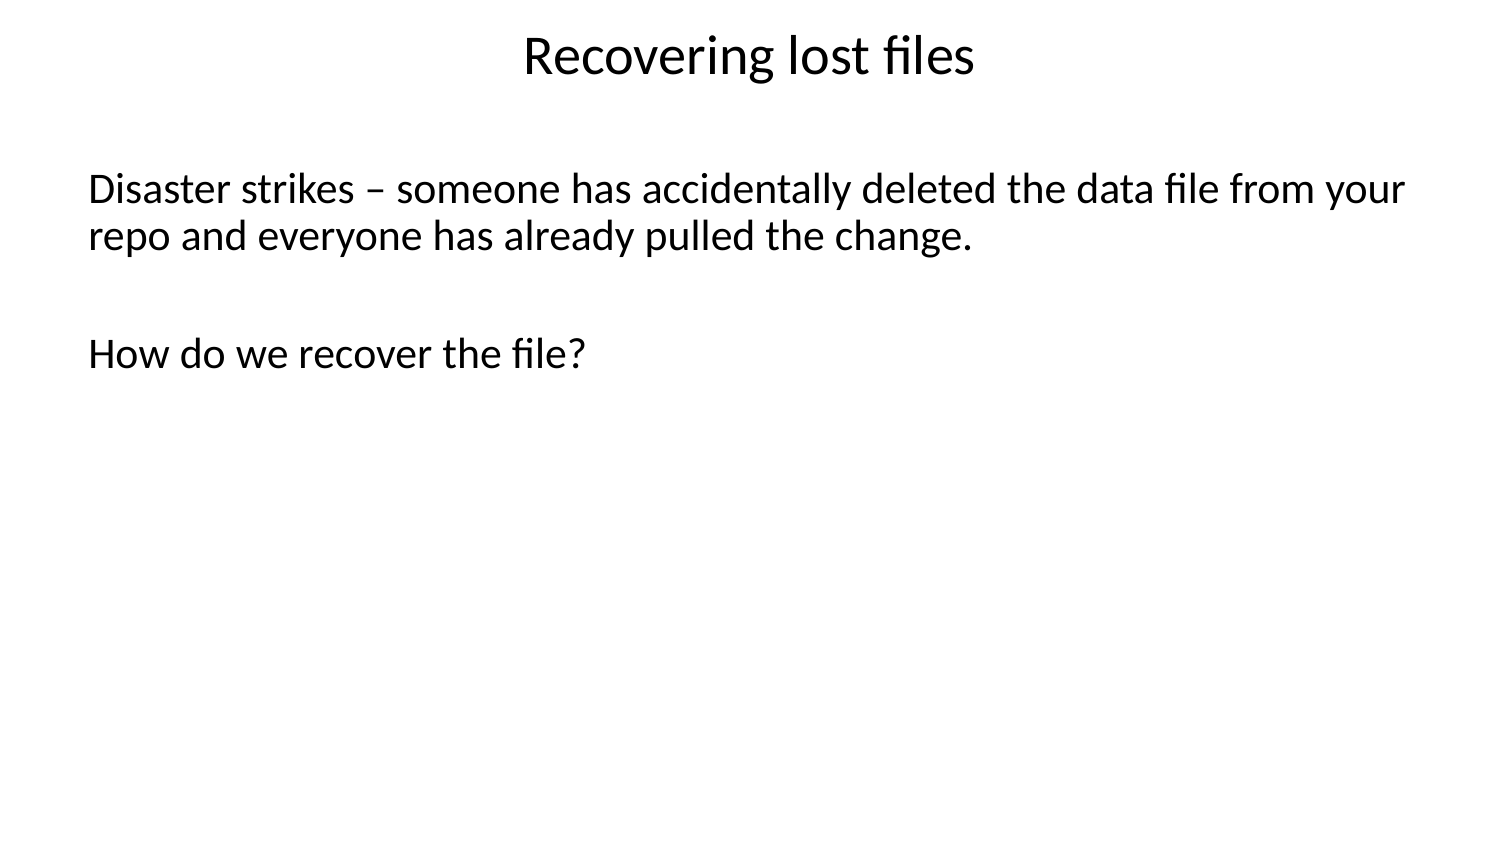

Recovering lost files
Disaster strikes – someone has accidentally deleted the data file from your repo and everyone has already pulled the change.

How do we recover the file?